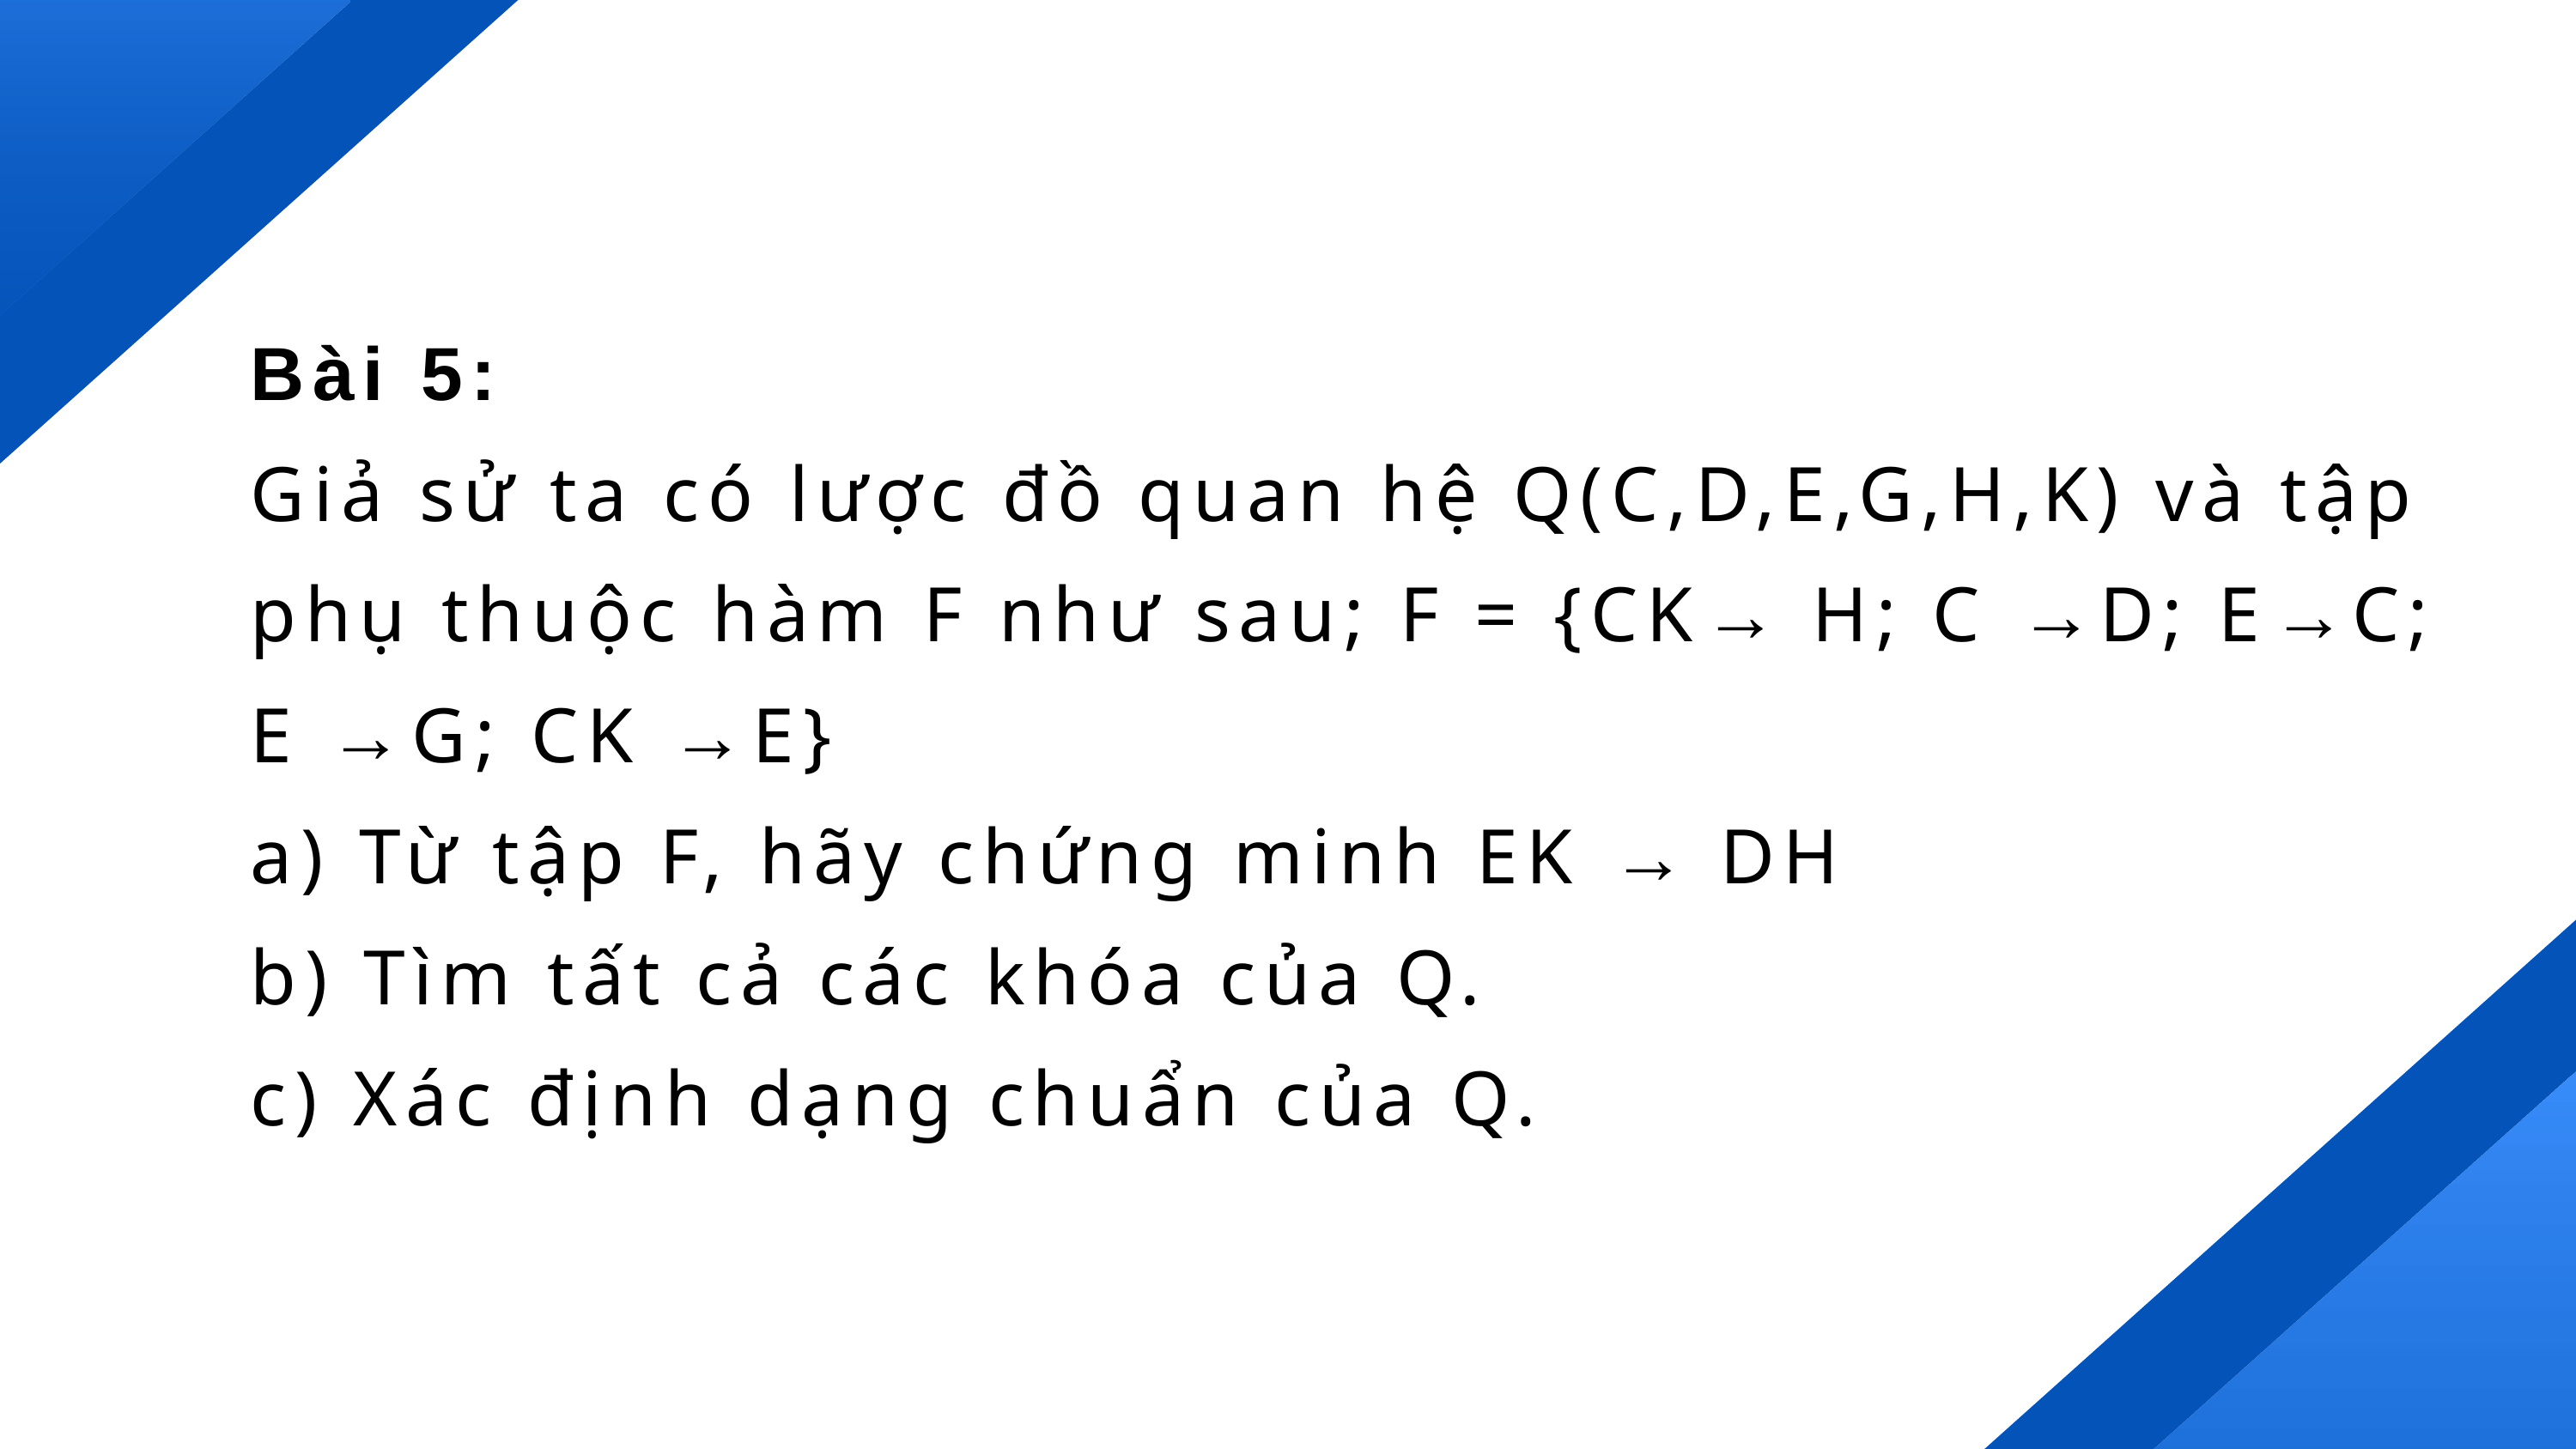

Bài 5:
Giả sử ta có lược đồ quan hệ Q(C,D,E,G,H,K) và tập phụ thuộc hàm F như sau; F = {CK→ H; C →D; E→C; E →G; CK →E}
a) Từ tập F, hãy chứng minh EK → DH
b) Tìm tất cả các khóa của Q.
c) Xác định dạng chuẩn của Q.